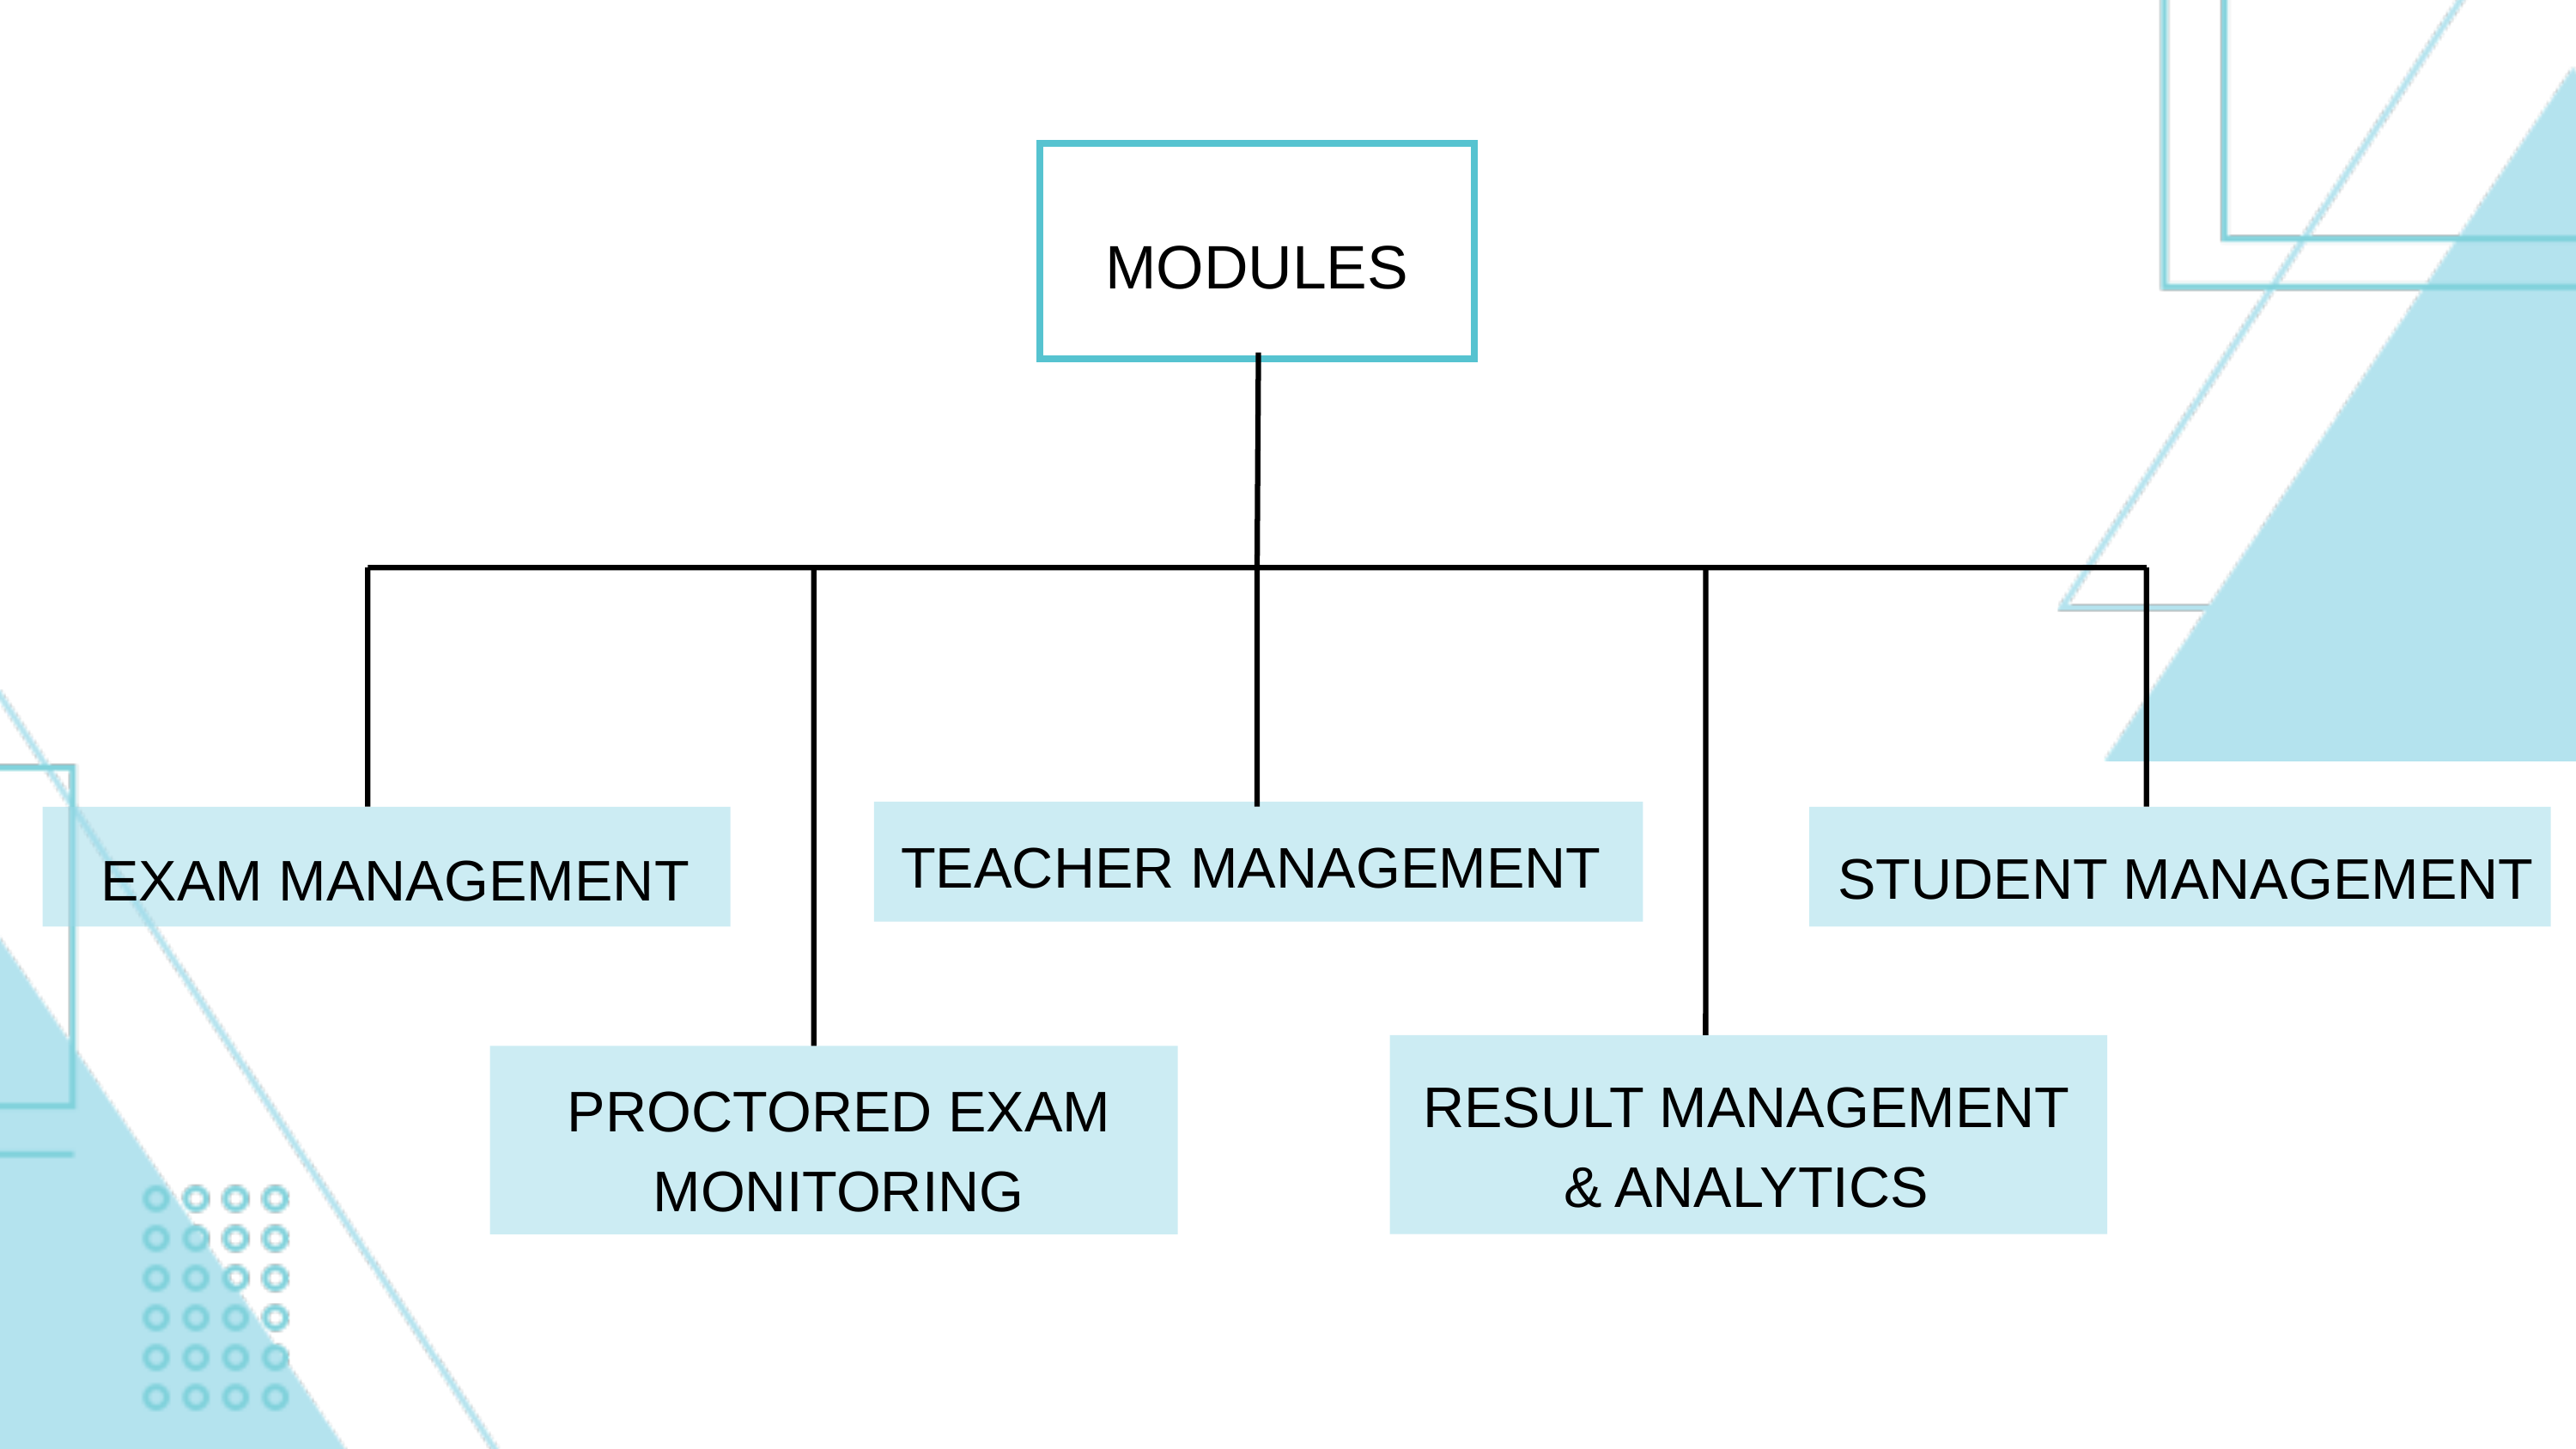

MODULES

TEACHER MANAGEMENT
STUDENT MANAGEMENT
EXAM MANAGEMENT

RESULT MANAGEMENT & ANALYTICS
PROCTORED EXAM MONITORING